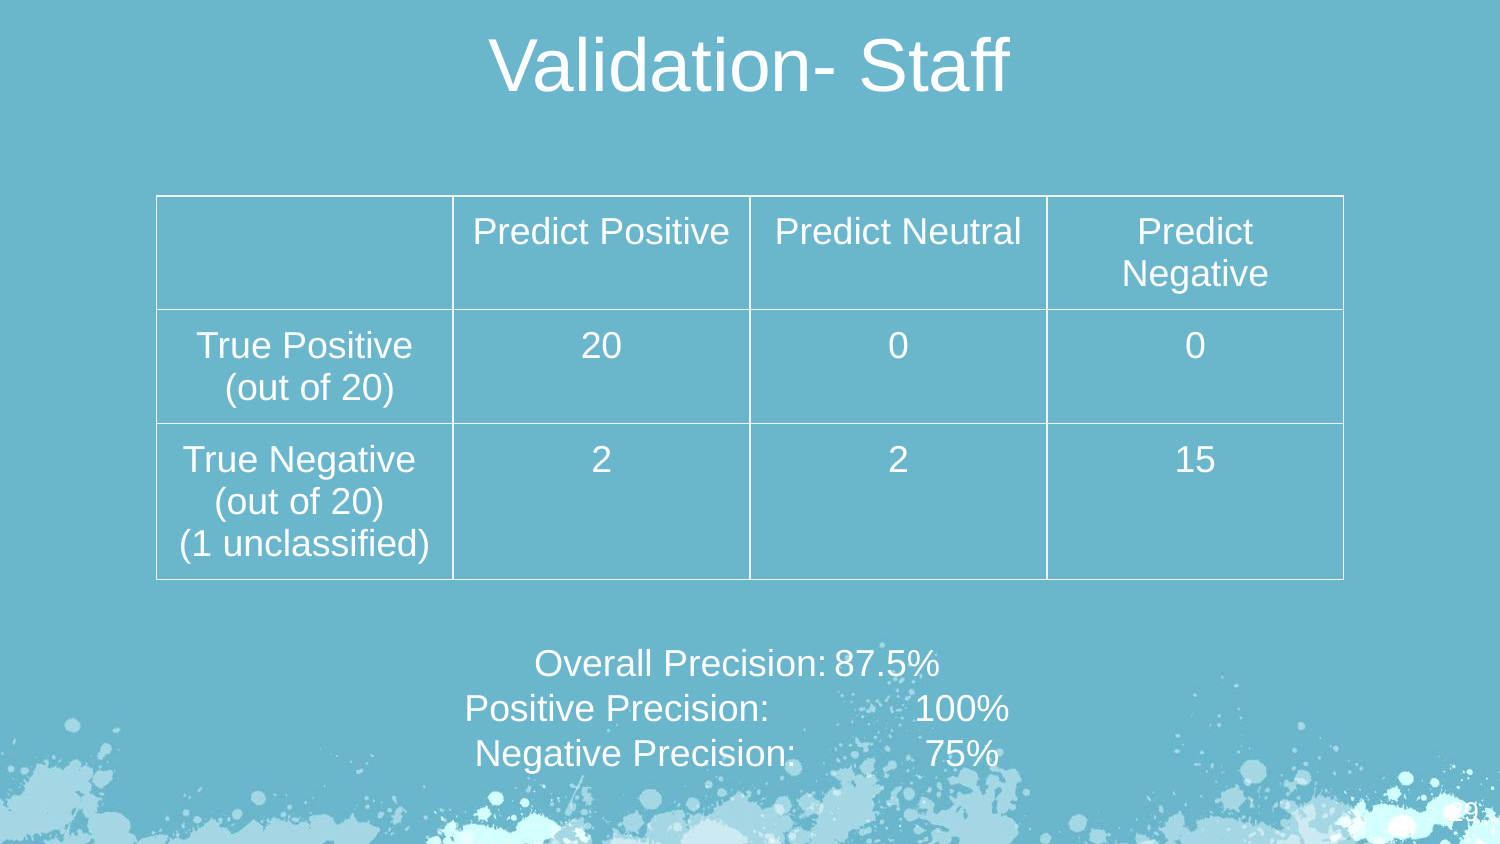

# Validation- Staff

|  | Predict Positive | Predict Neutral | Predict Negative |
| --- | --- | --- | --- |
| True Positive (out of 20) | 20 | 0 | 0 |
| True Negative (out of 20) (1 unclassified) | 2 | 2 | 15 |
Overall Precision:	87.5%
Positive Precision:	100%
Negative Precision:	75%
29